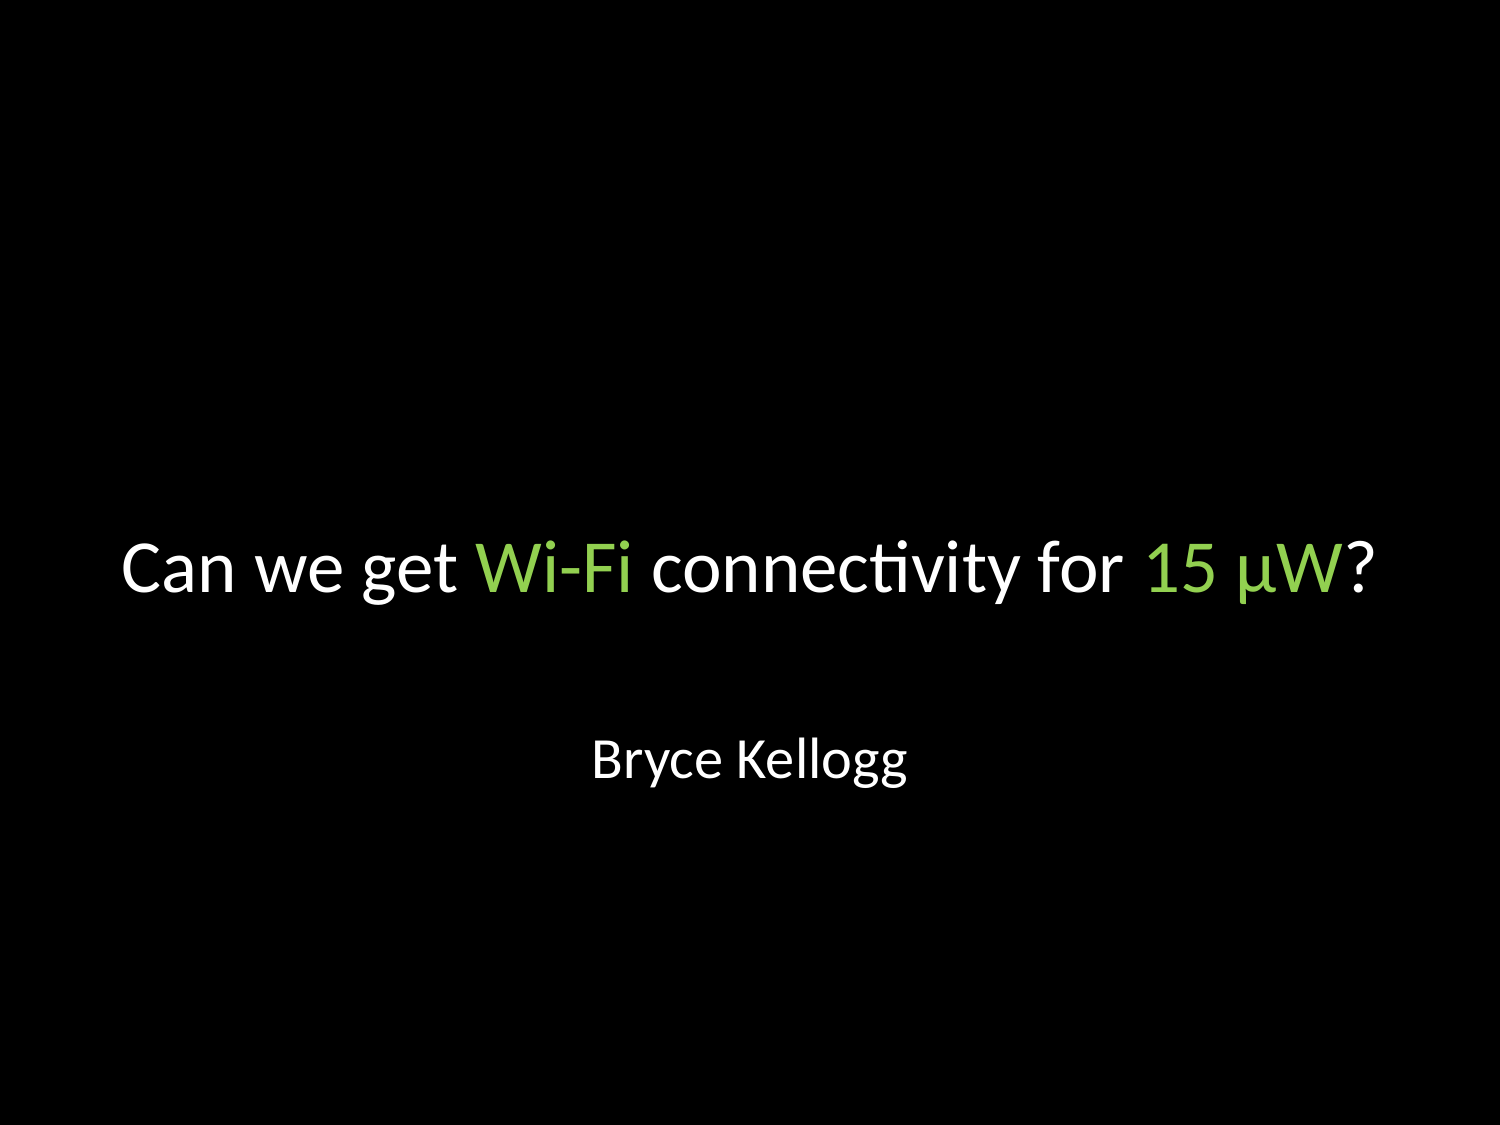

Can we get Wi-Fi connectivity for 15 µW?
Bryce Kellogg